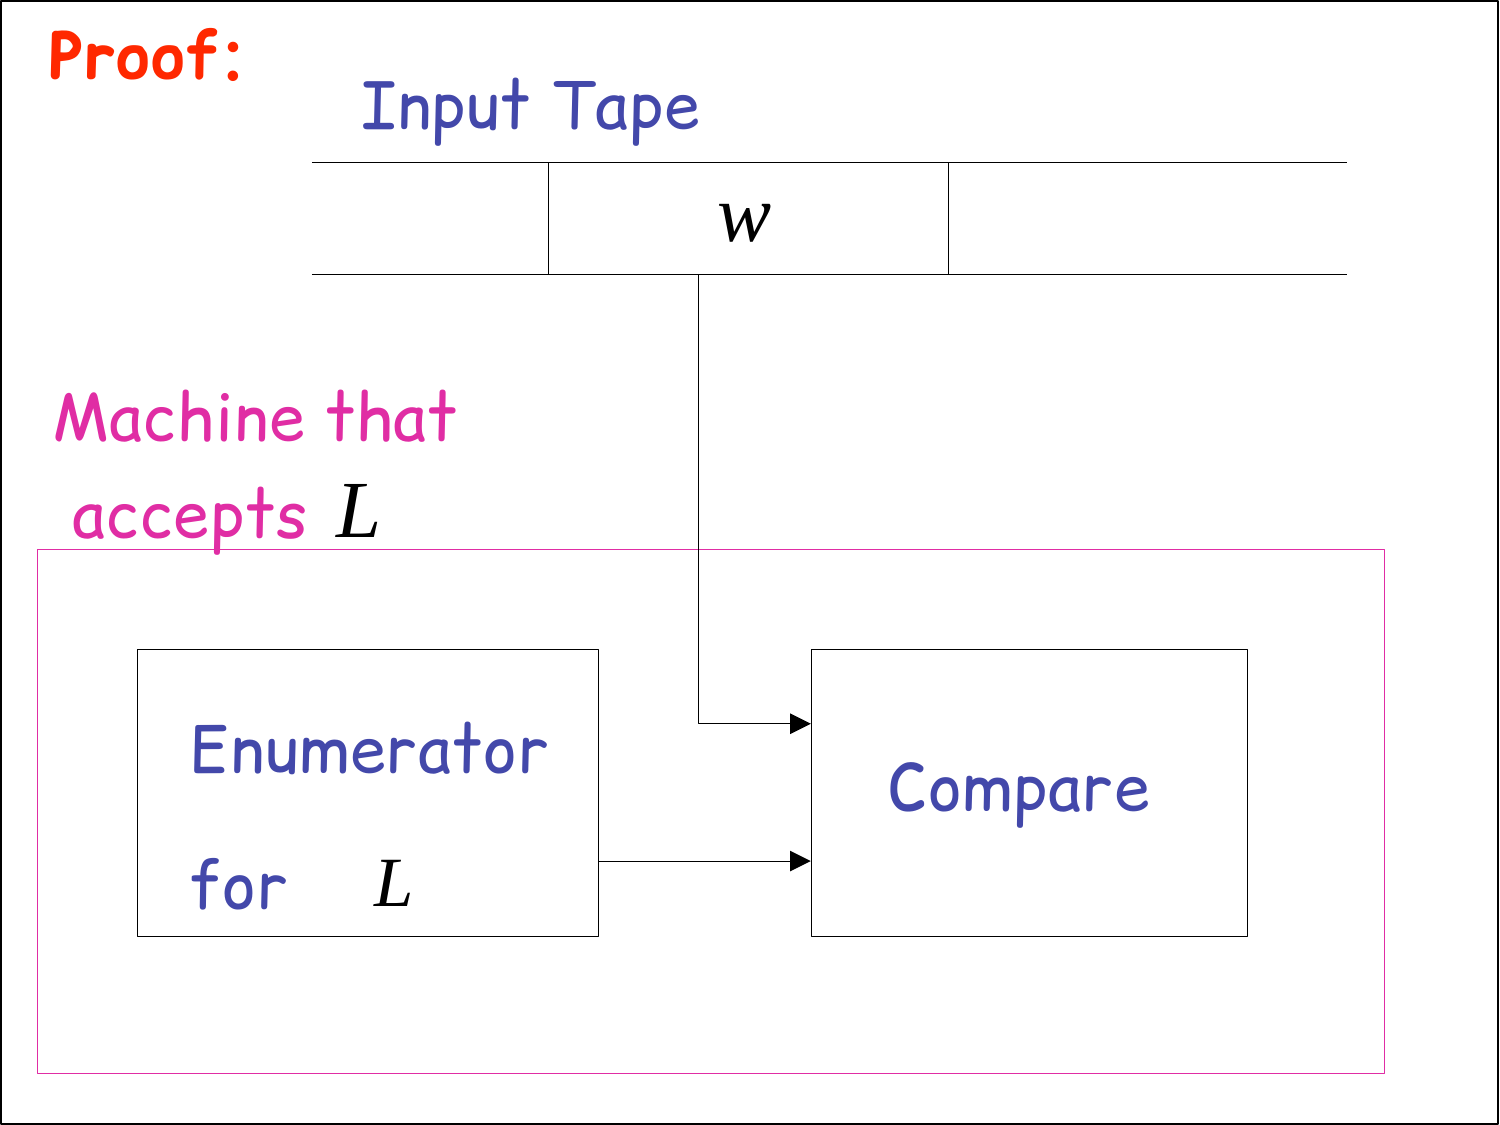

Proof:
Input Tape
w

Machine that  accepts L

Enumerator
Compare
for	L